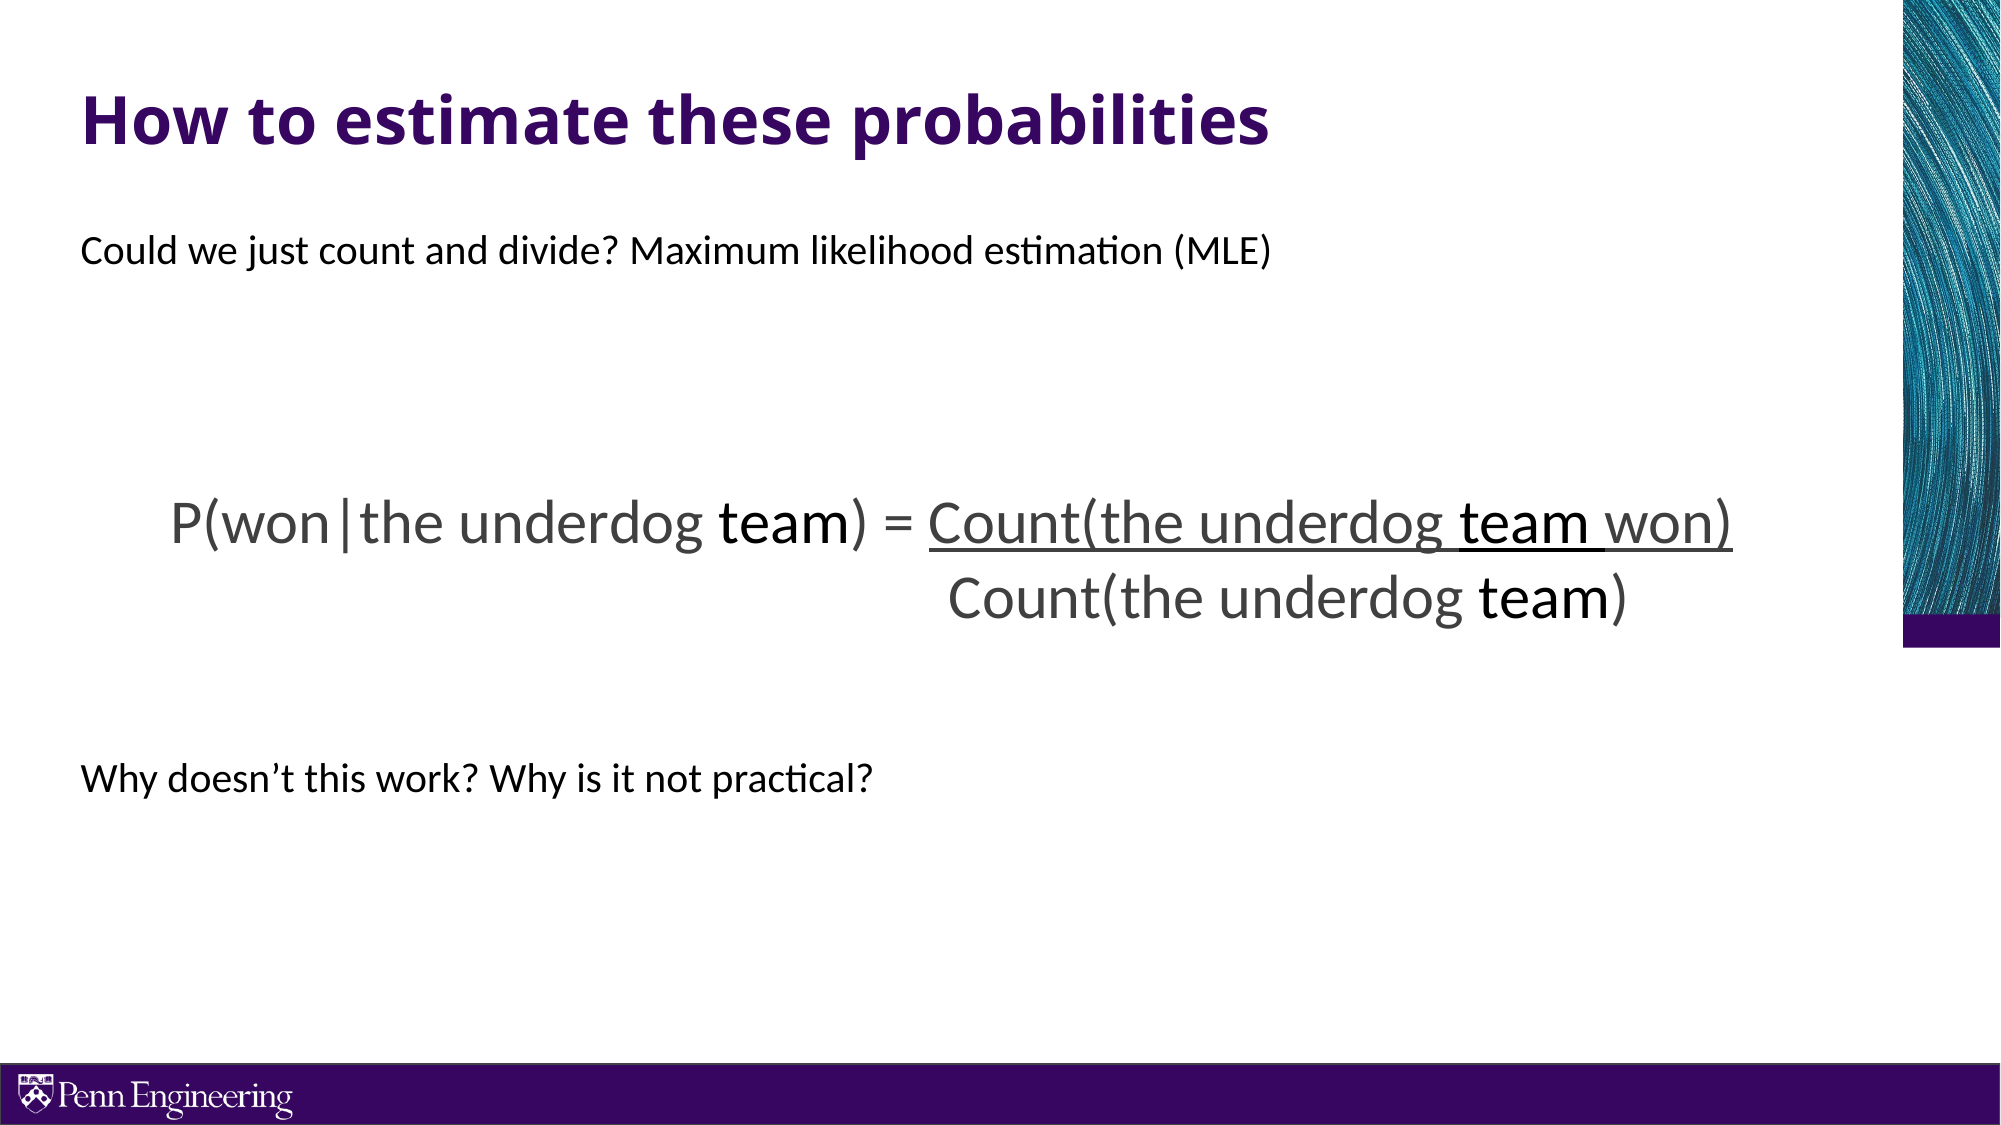

# How to estimate these probabilities
Could we just count and divide? Maximum likelihood estimation (MLE)

Why doesn’t this work? Why is it not practical?

P(won|the underdog team) = Count(the underdog team won)
  					  Count(the underdog team)